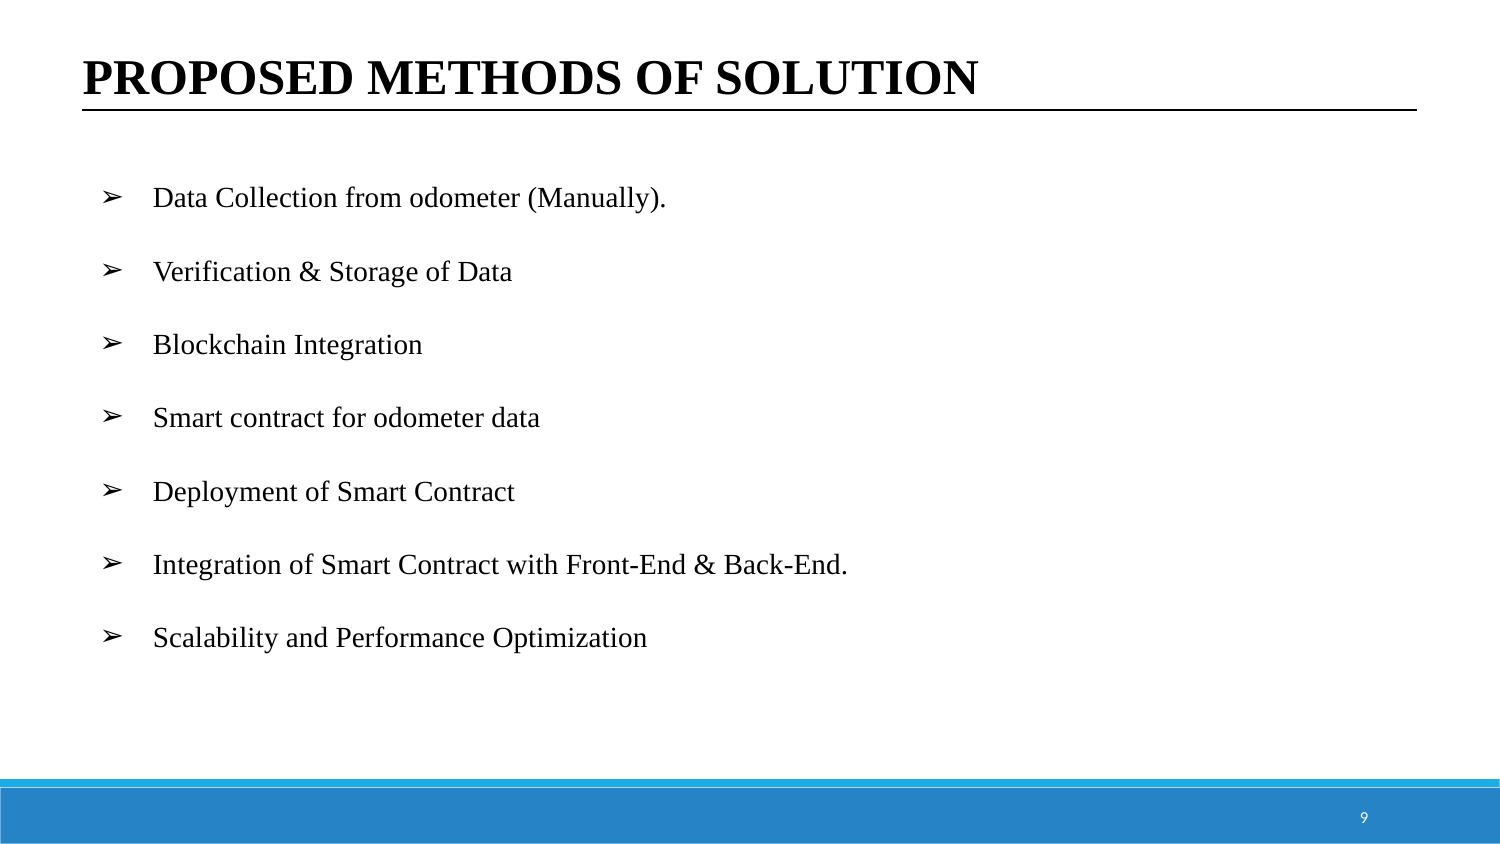

PROPOSED METHODS OF SOLUTION
6
    Data Collection from odometer (Manually).
    Verification & Storage of Data
    Blockchain Integration
    Smart contract for odometer data
    Deployment of Smart Contract
    Integration of Smart Contract with Front-End & Back-End.
    Scalability and Performance Optimization
9